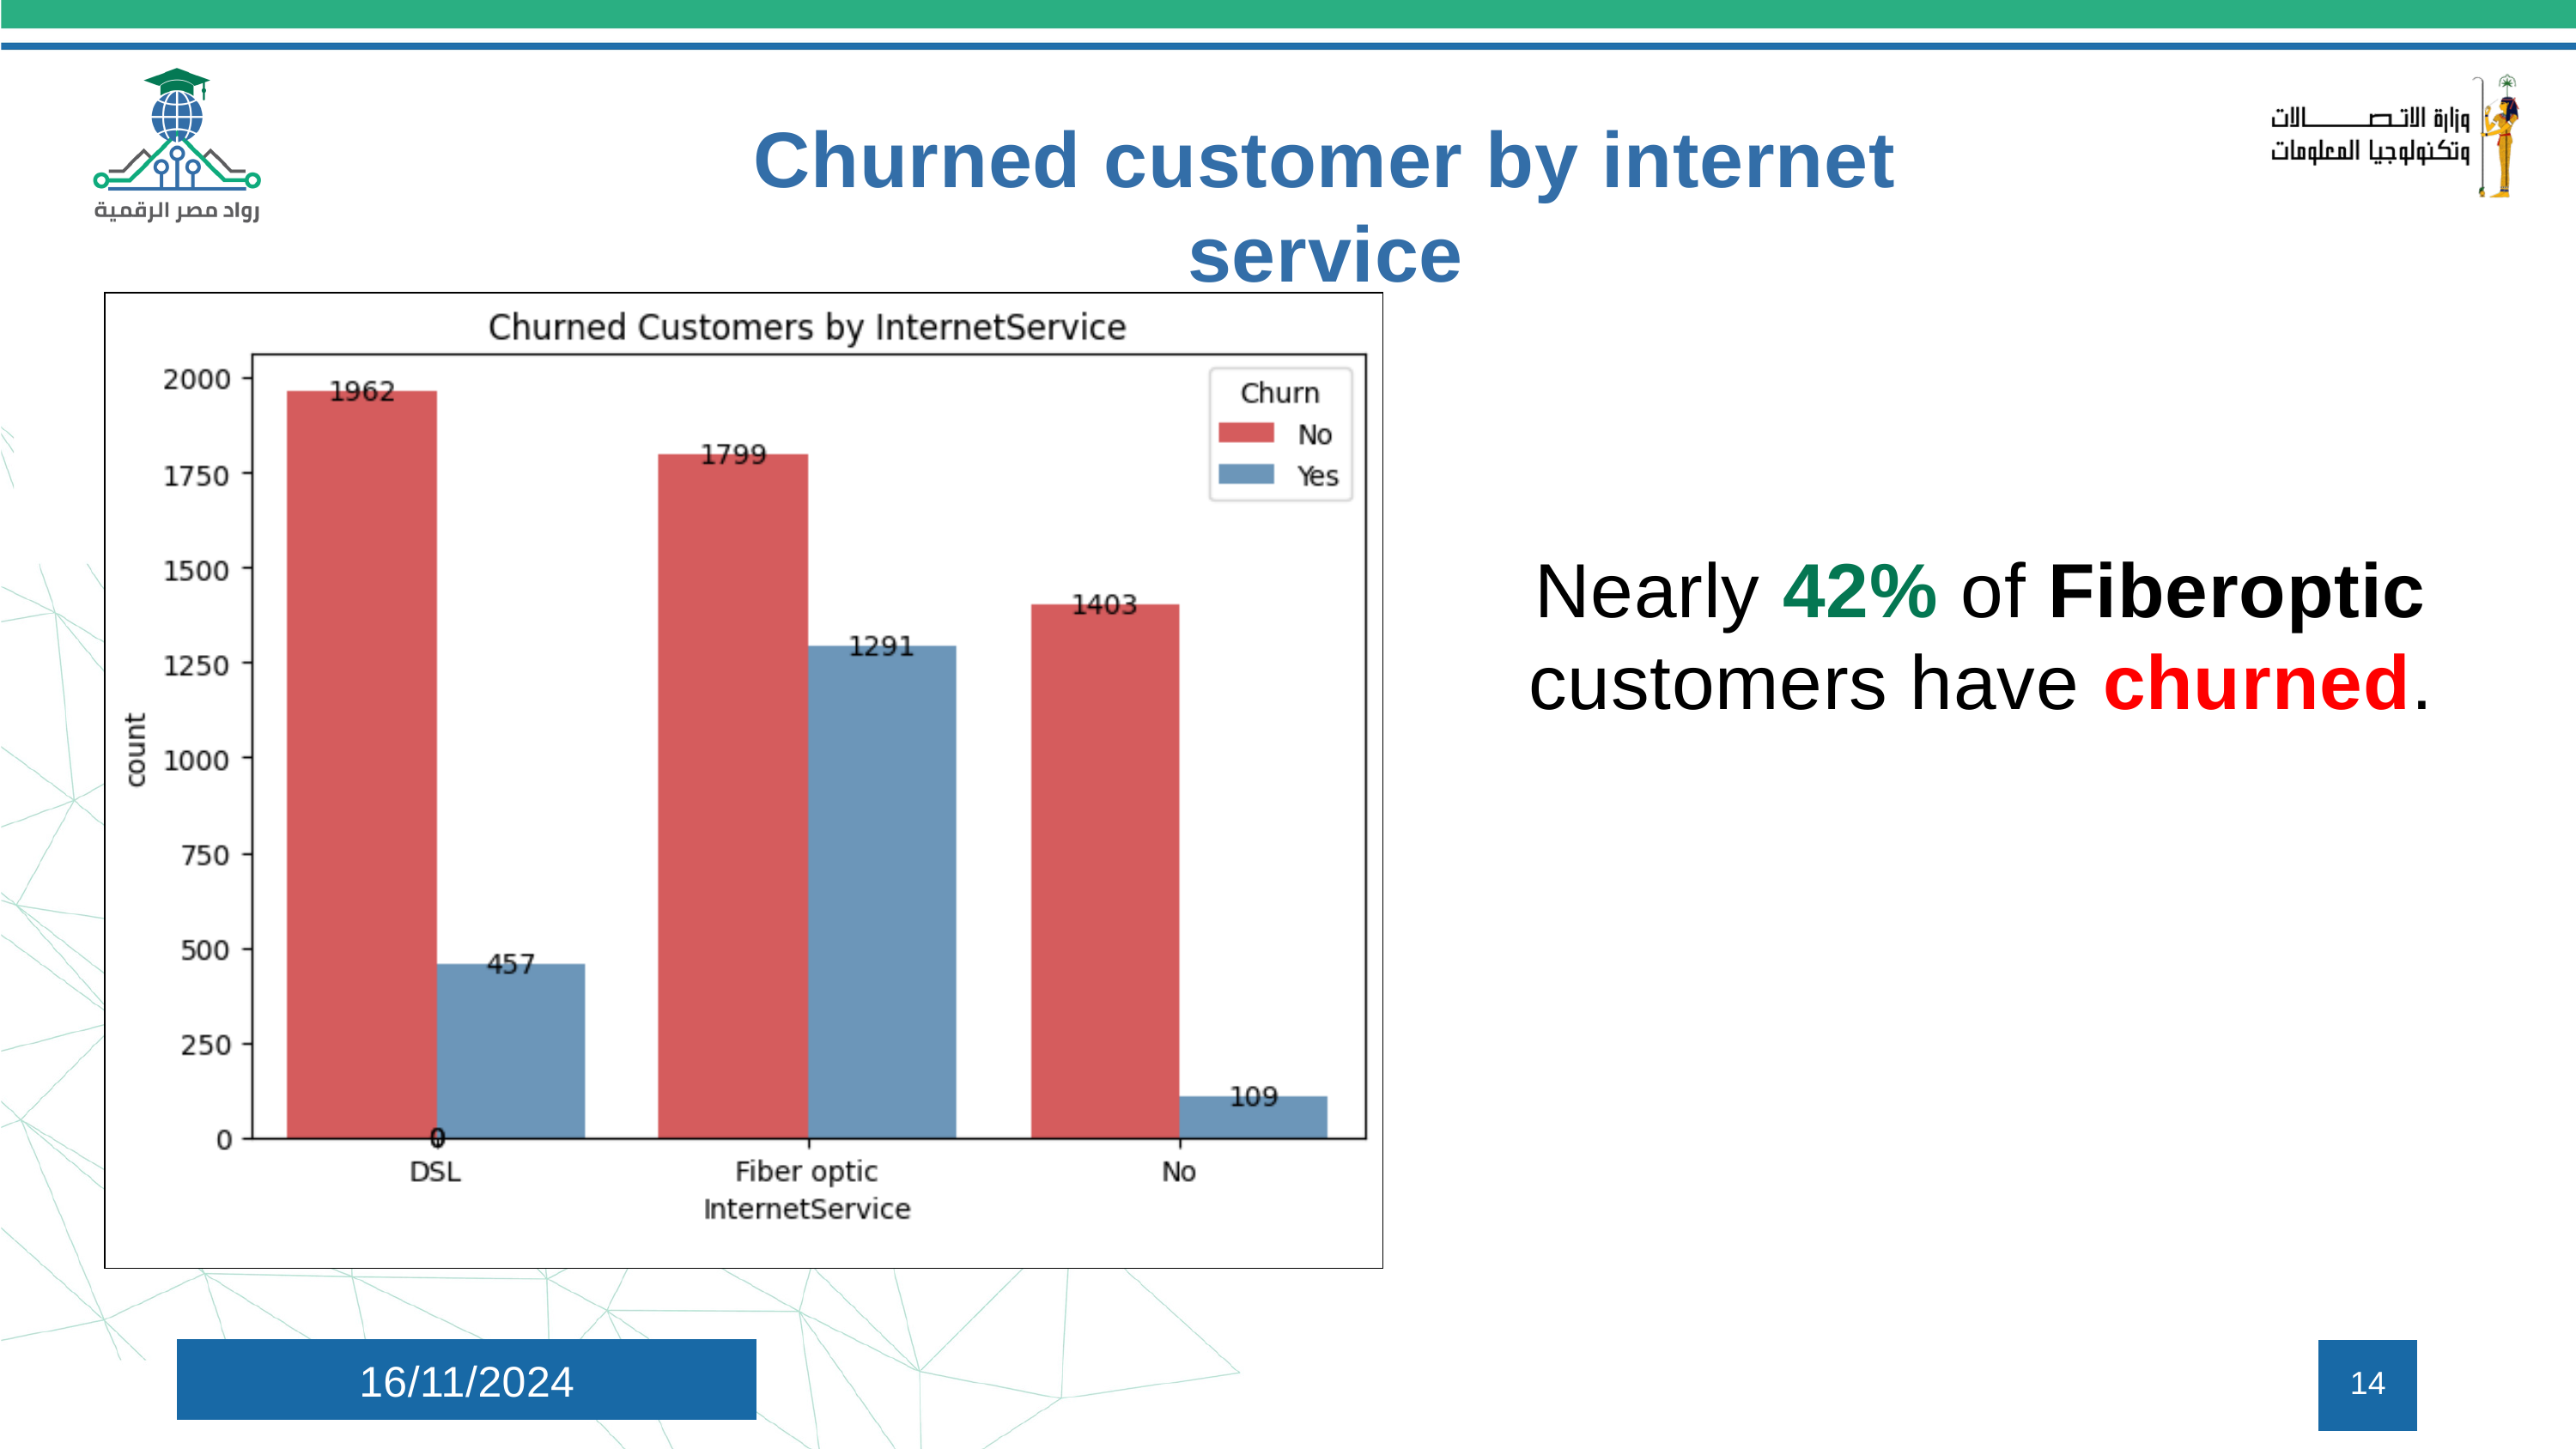

Churned customer by internet service

Nearly 42% of Fiberoptic customers have churned.

16/11/2024
14